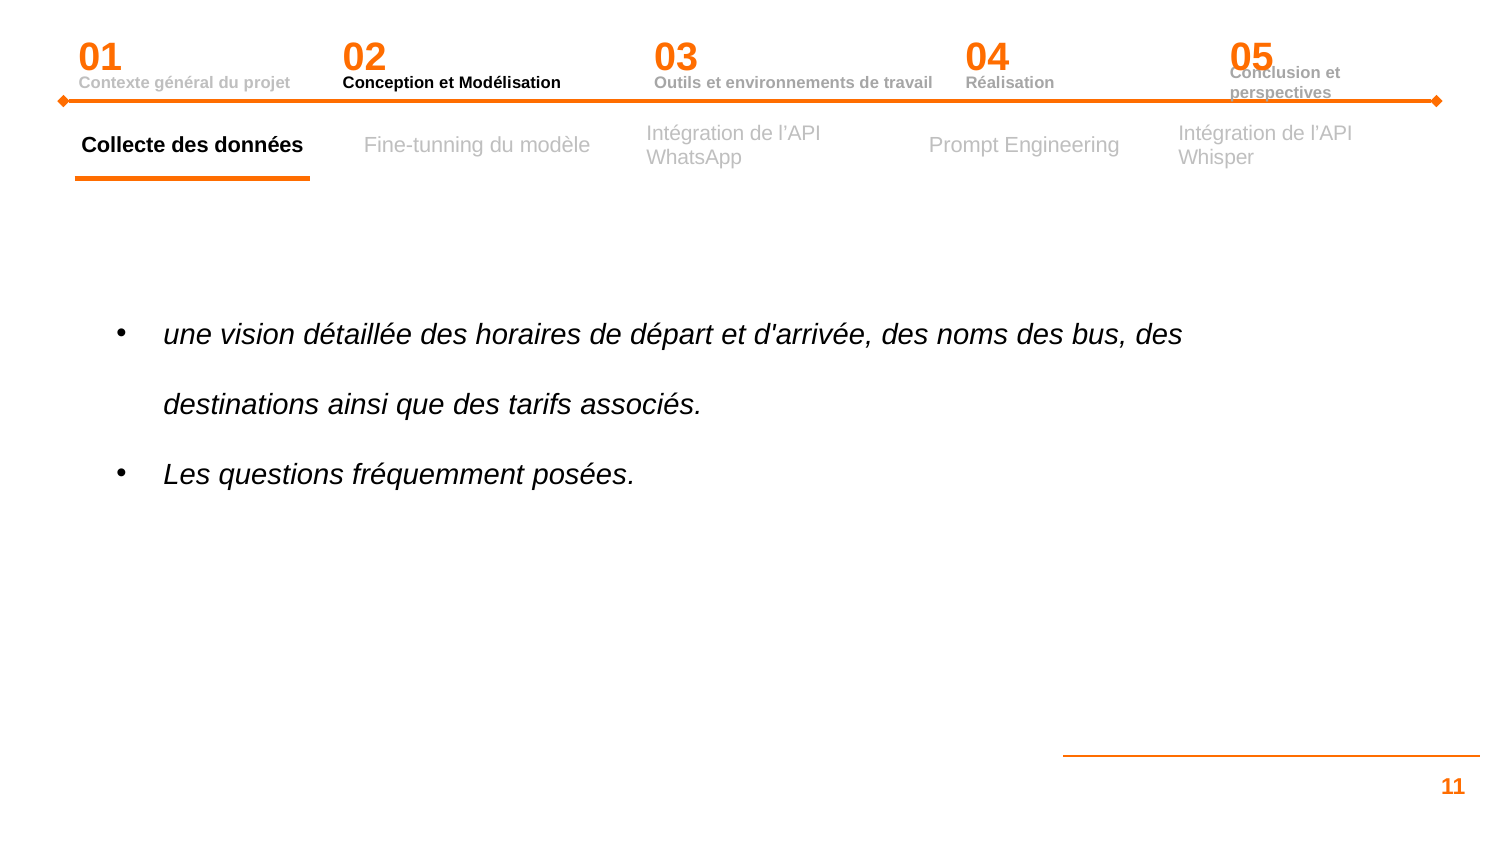

01
Contexte général du projet
02
Conception et Modélisation
03
Outils et environnements de travail
04
Réalisation
05
Conclusion et perspectives
Collecte des données
Fine-tunning du modèle
Intégration de l’API WhatsApp
Prompt Engineering
Intégration de l’API Whisper
Planification du projet

une vision détaillée des horaires de départ et d'arrivée, des noms des bus, des destinations ainsi que des tarifs associés.
Les questions fréquemment posées.